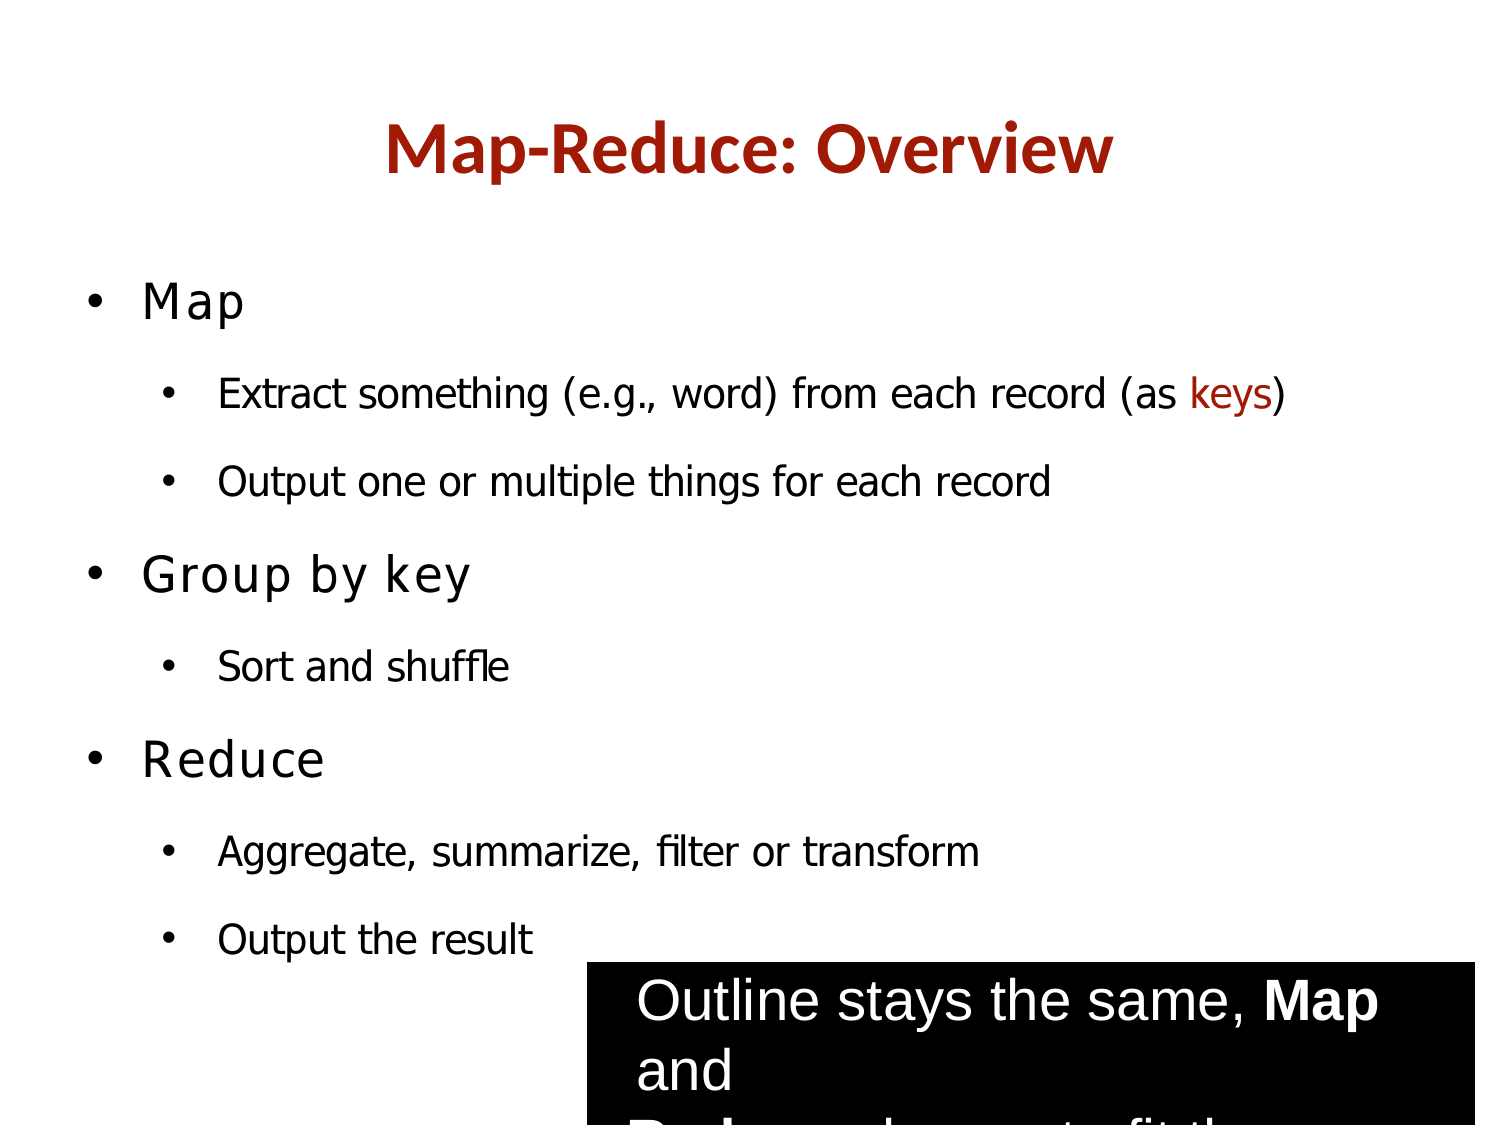

# Map-Reduce: Overview
Map
Extract something (e.g., word) from each record (as keys)
Output one or multiple things for each record
Group by key
Sort and shuffle
Reduce
Aggregate, summarize, filter or transform
Output the result
Outline stays the same, Map and
Reduce change to fit the problem
25